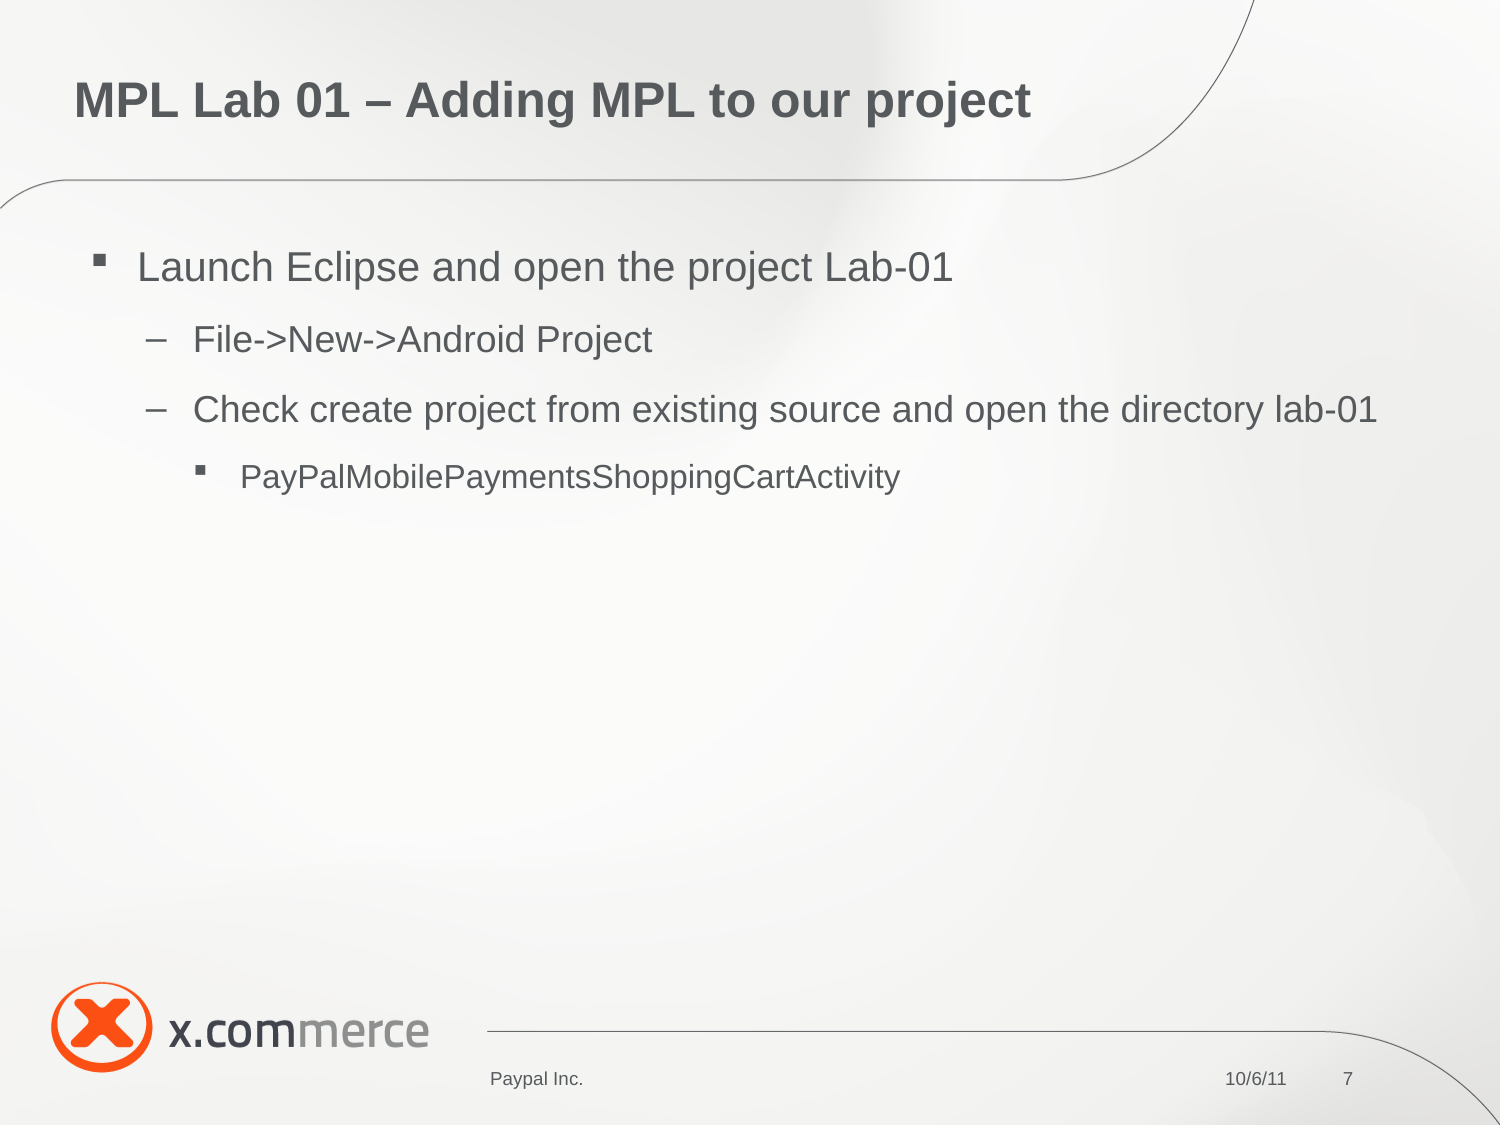

# MPL Lab 01 – Adding MPL to our project
Launch Eclipse and open the project Lab-01
File->New->Android Project
Check create project from existing source and open the directory lab-01
PayPalMobilePaymentsShoppingCartActivity

Paypal Inc.
10/6/11
7